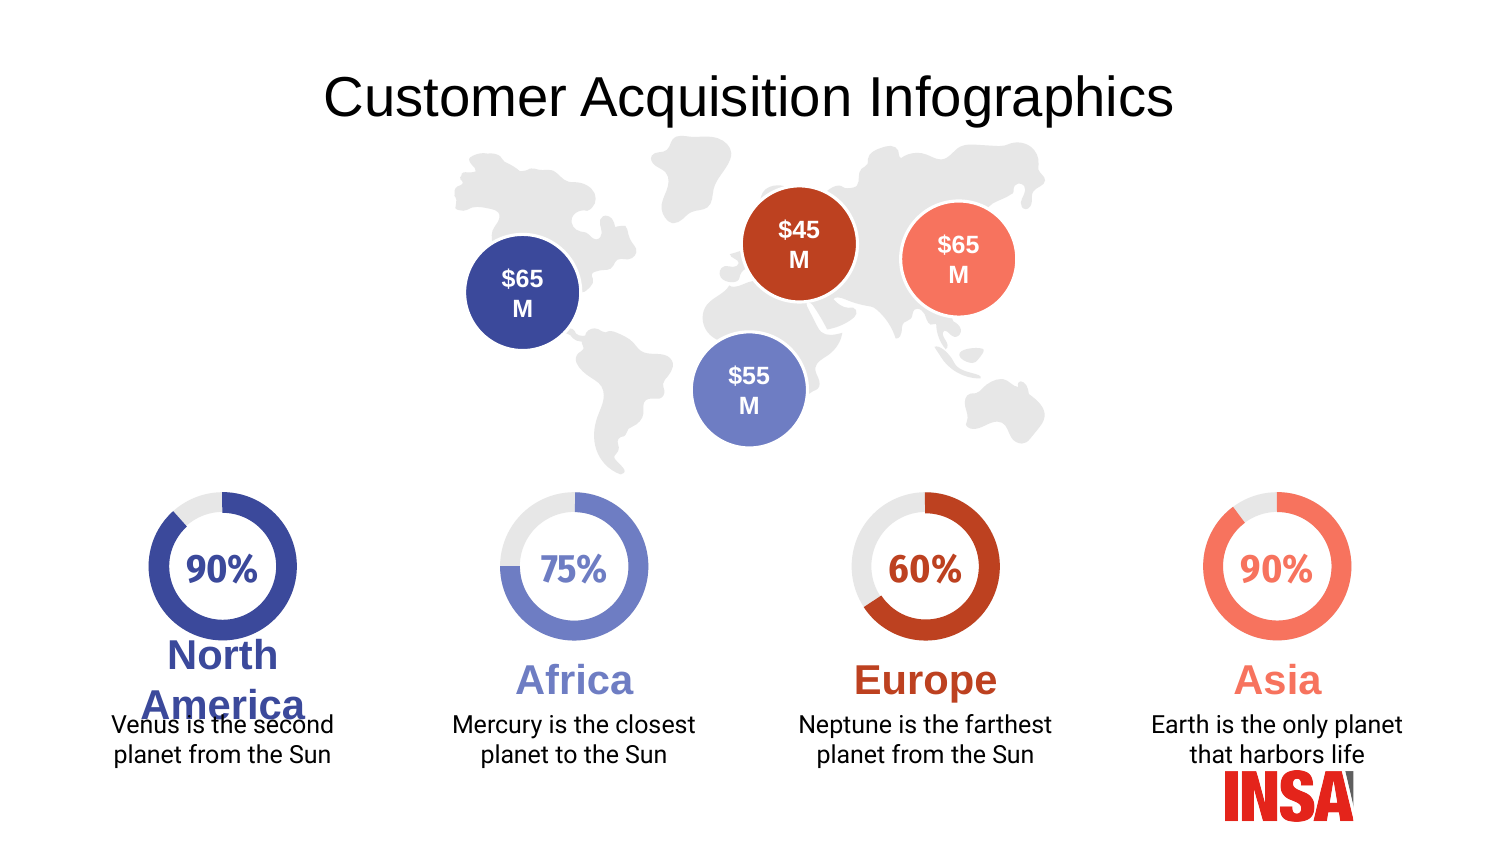

# Customer Acquisition Infographics

$45M
$65M
$65M
$55M

90%
North America
Venus is the second planet from the Sun

75%
Africa
Mercury is the closest planet to the Sun

60%
Europe
Neptune is the farthest planet from the Sun

90%
Asia
Earth is the only planet that harbors life